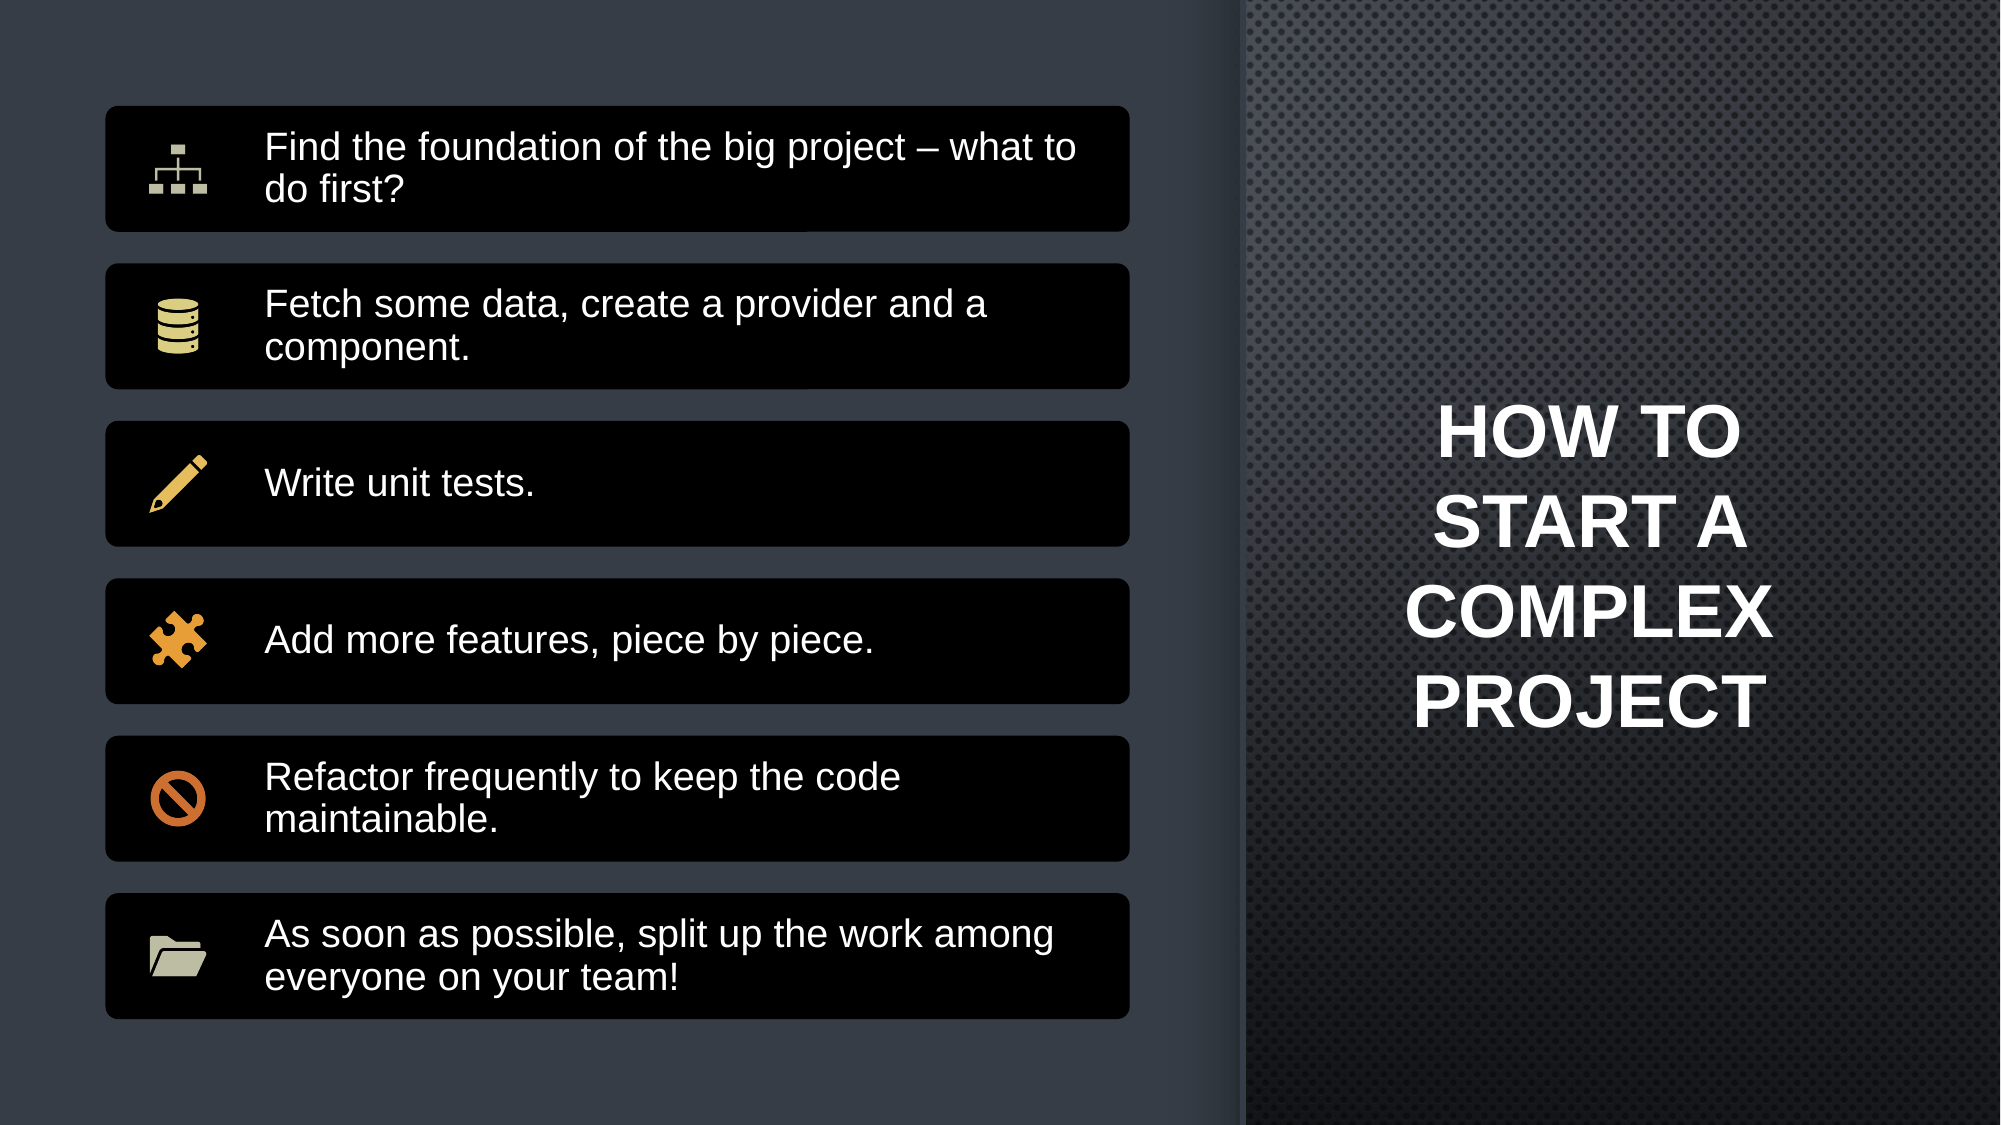

# How to Start a Complex Project
Find the foundation of the big project – what to do first?
Fetch some data, create a provider and a component.
Write unit tests.
Add more features, piece by piece.
Refactor frequently to keep the code maintainable.
As soon as possible, split up the work among everyone on your team!